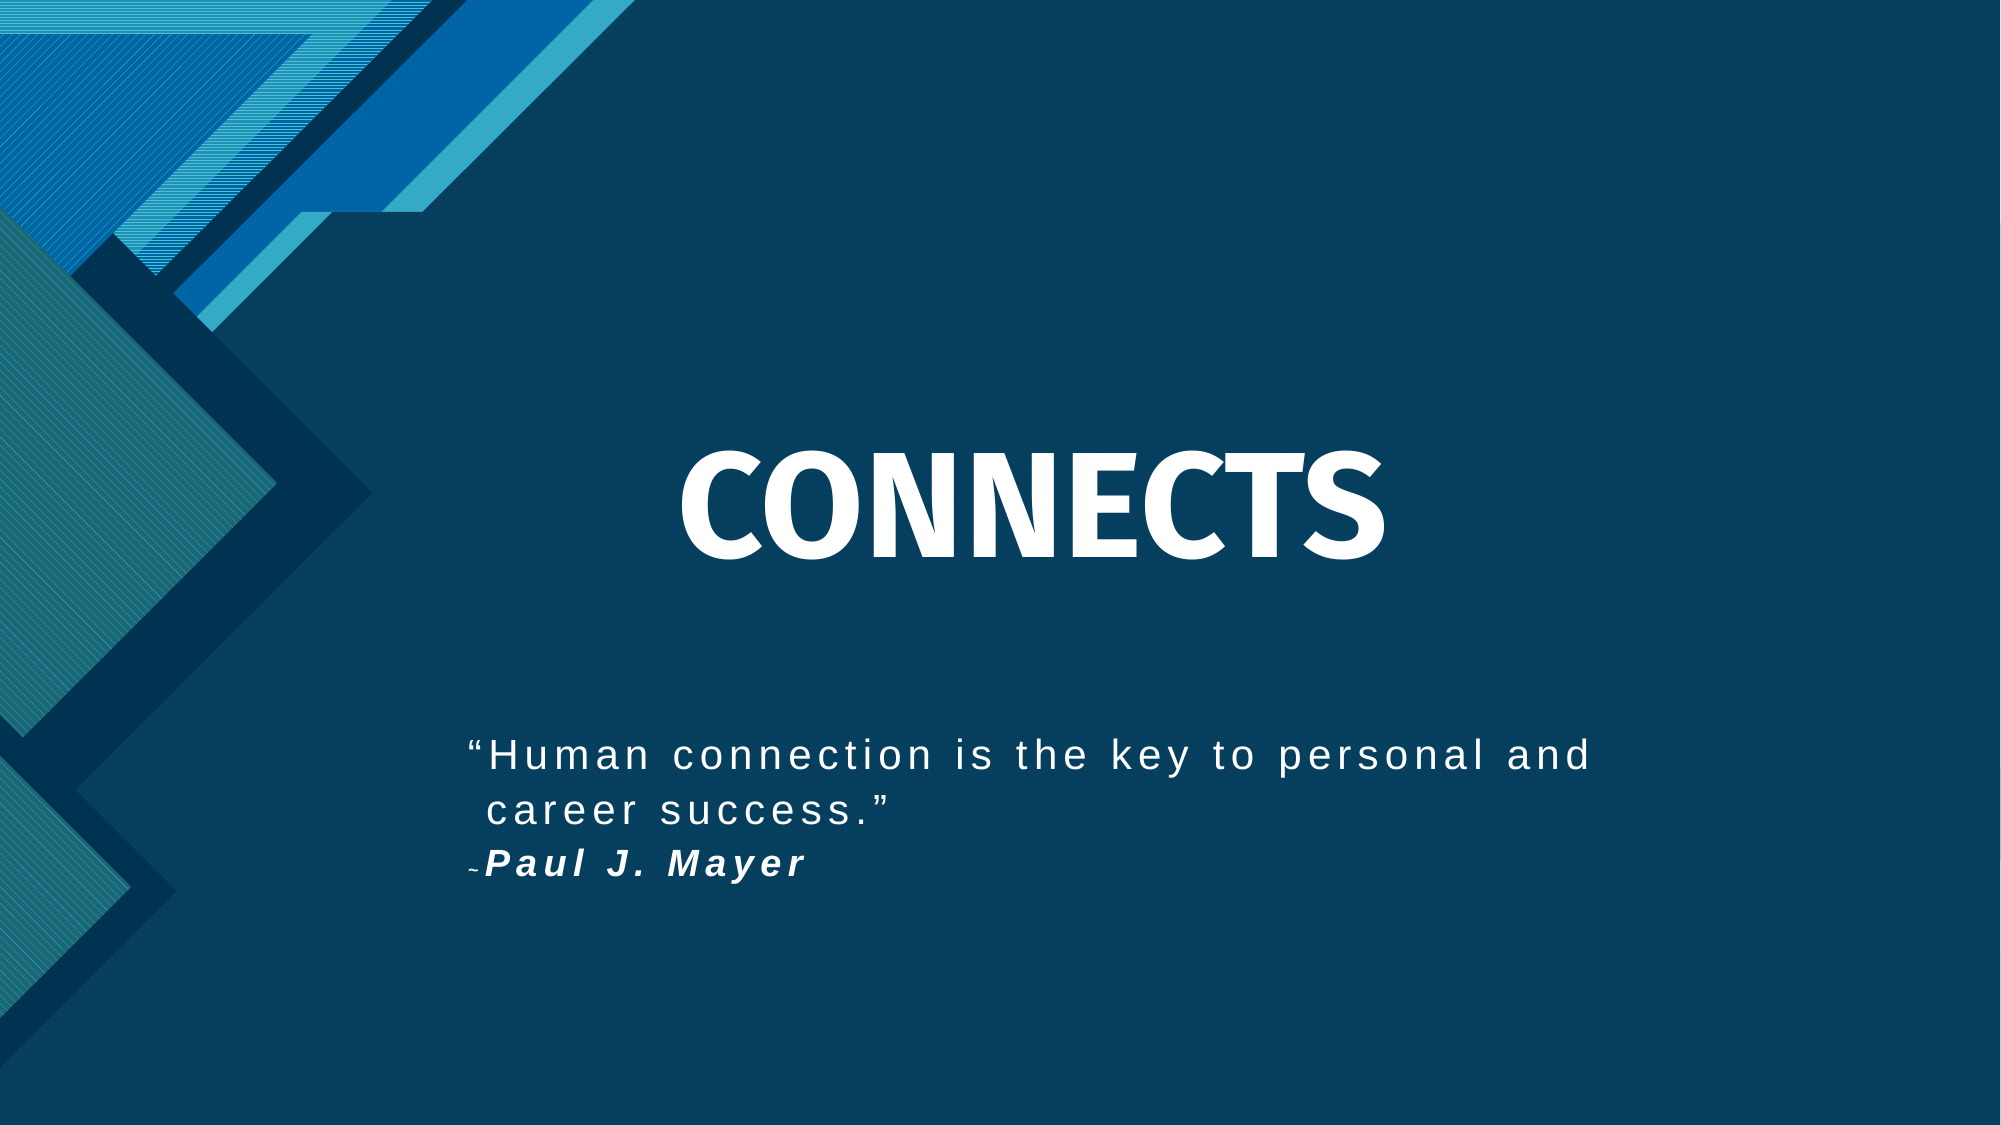

# CONNECTS
“Human connection is the key to personal and
 career success.”
~Paul J. Mayer